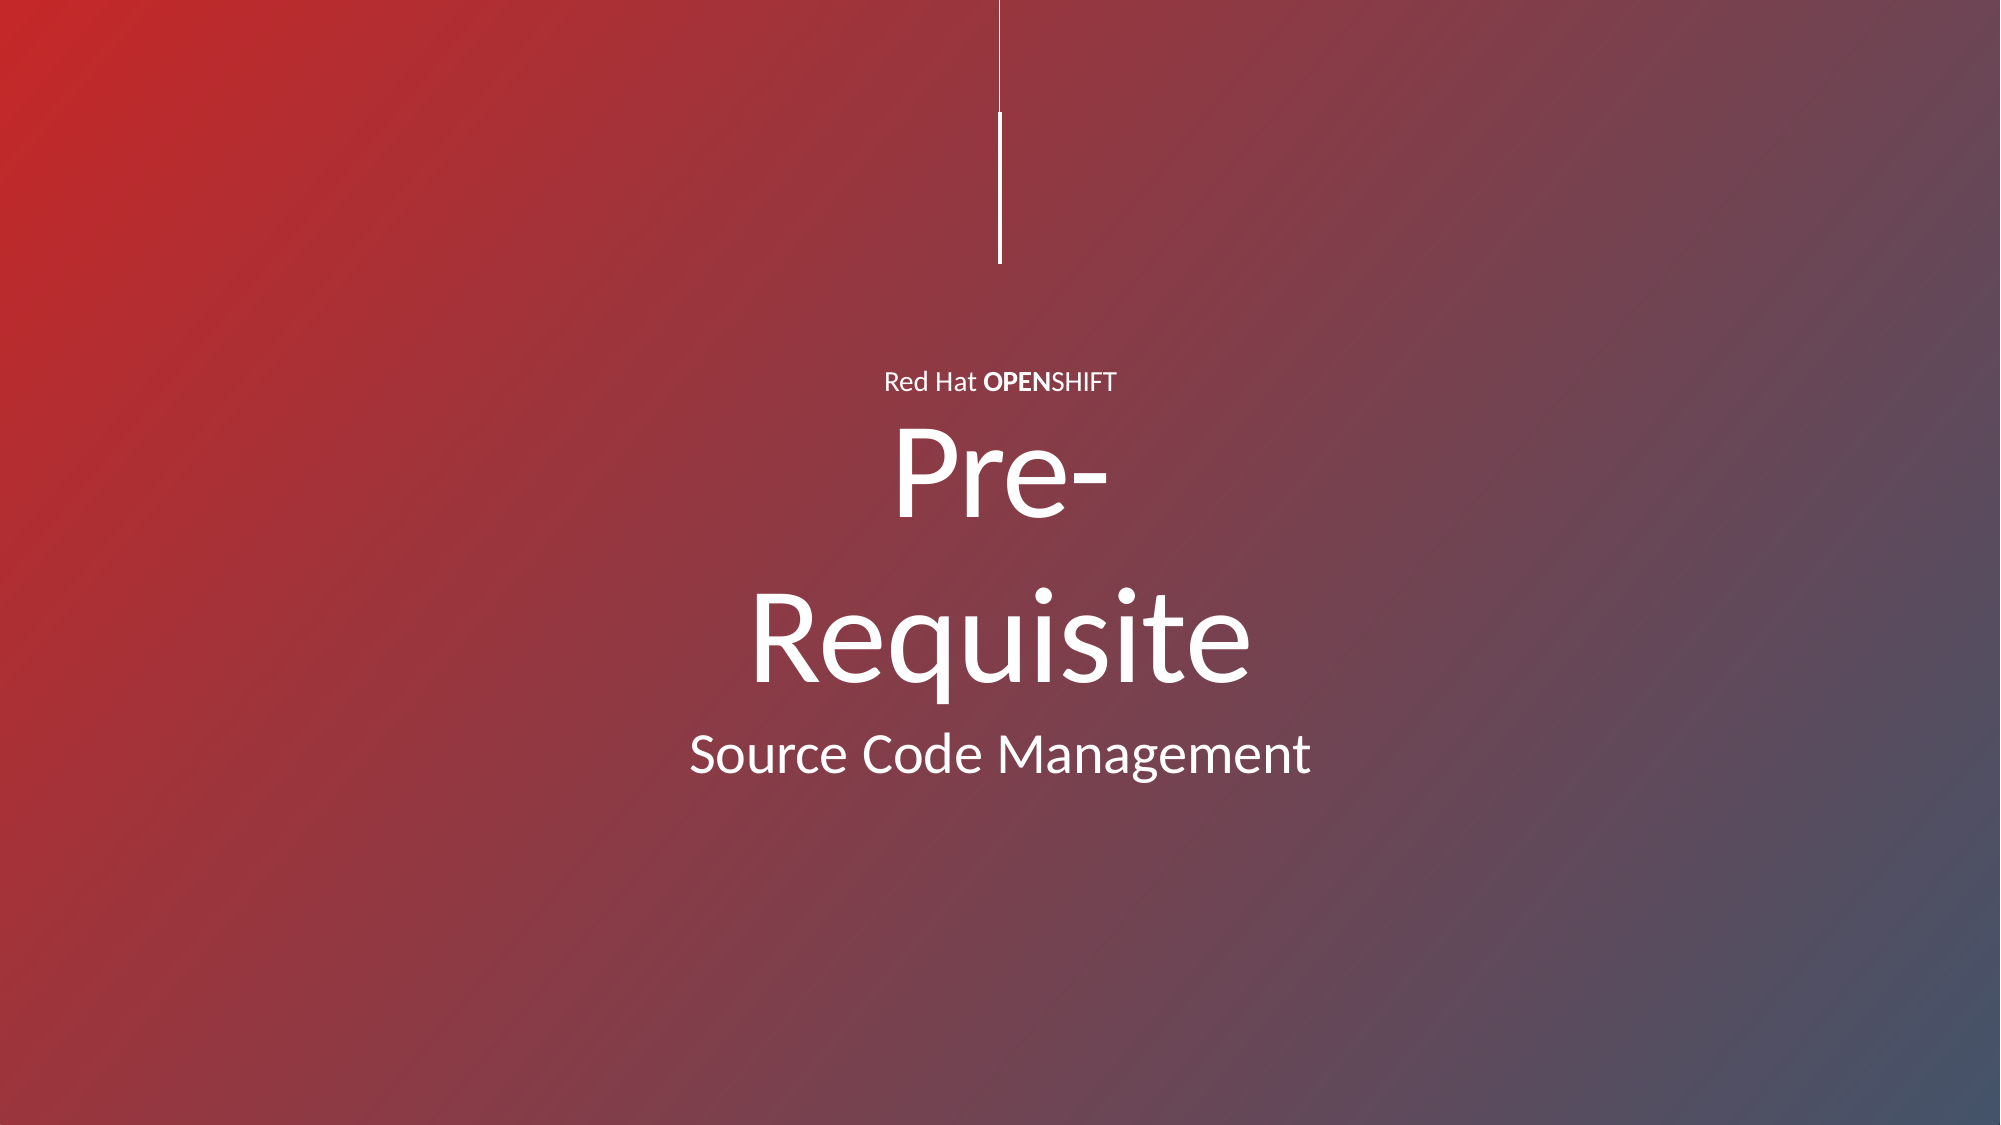

Red Hat OPENSHIFT
# Pre-Requisite
Source Code Management